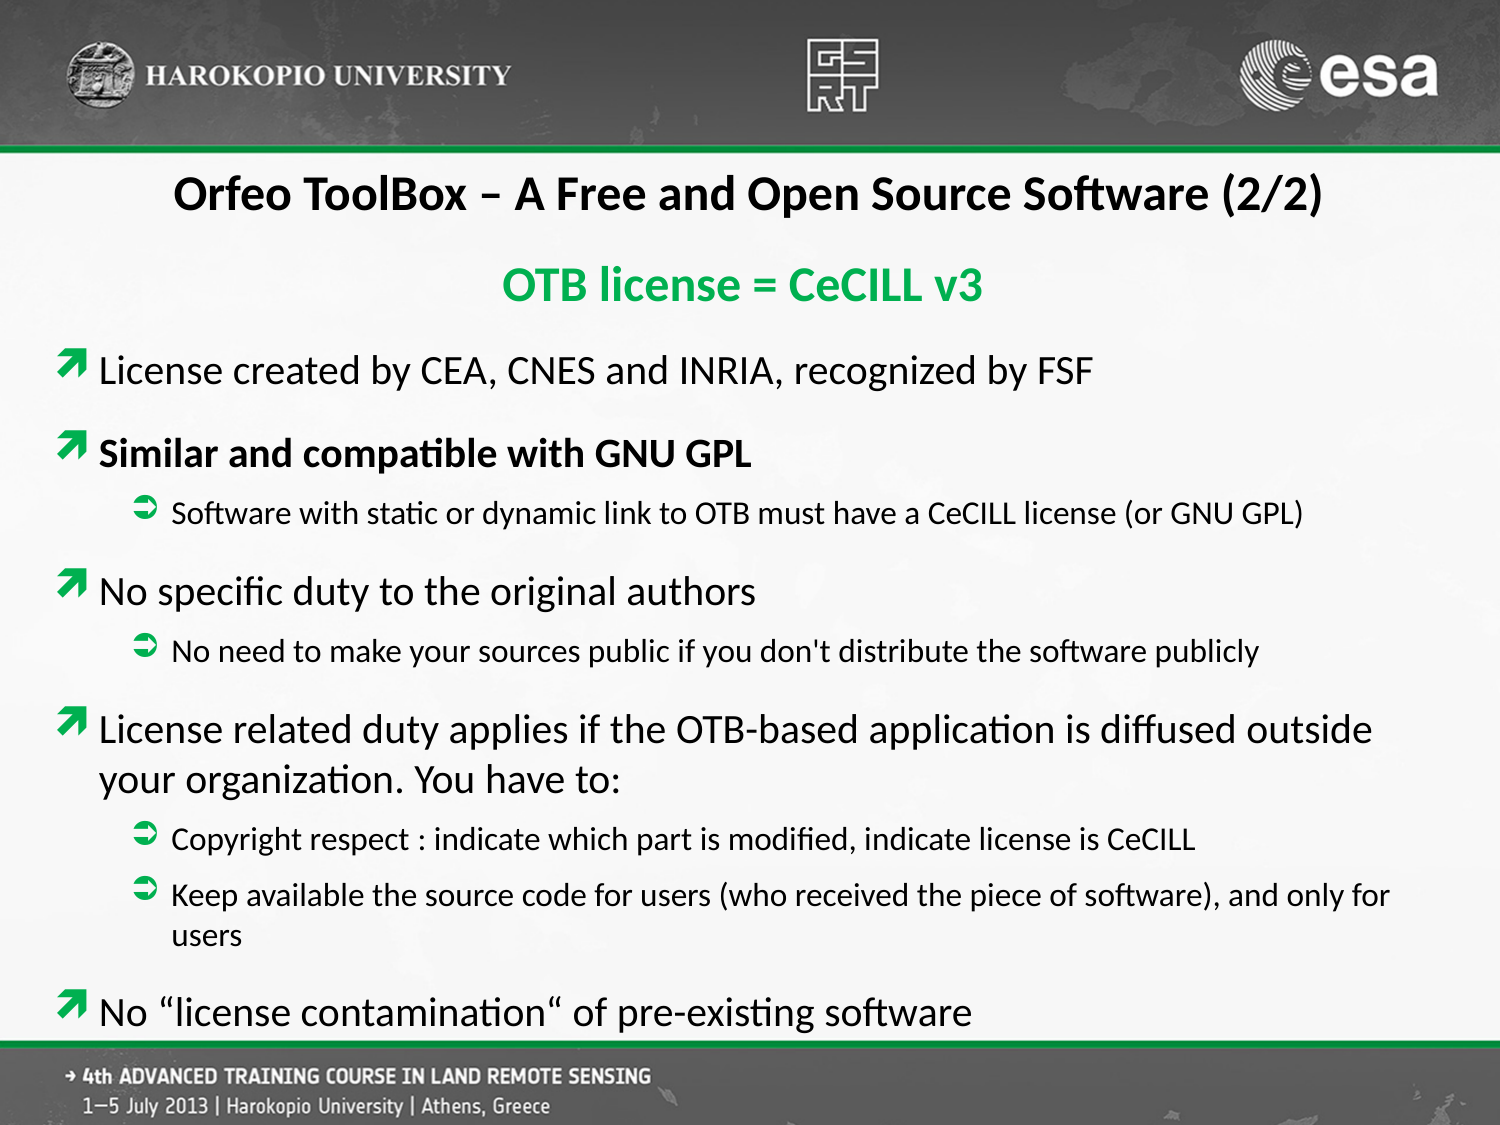

# Orfeo ToolBox – A Free and Open Source Software (2/2)
OTB license = CeCILL v3
License created by CEA, CNES and INRIA, recognized by FSF
Similar and compatible with GNU GPL
Software with static or dynamic link to OTB must have a CeCILL license (or GNU GPL)
No specific duty to the original authors
No need to make your sources public if you don't distribute the software publicly
License related duty applies if the OTB-based application is diffused outside your organization. You have to:
Copyright respect : indicate which part is modified, indicate license is CeCILL
Keep available the source code for users (who received the piece of software), and only for users
No “license contamination“ of pre-existing software